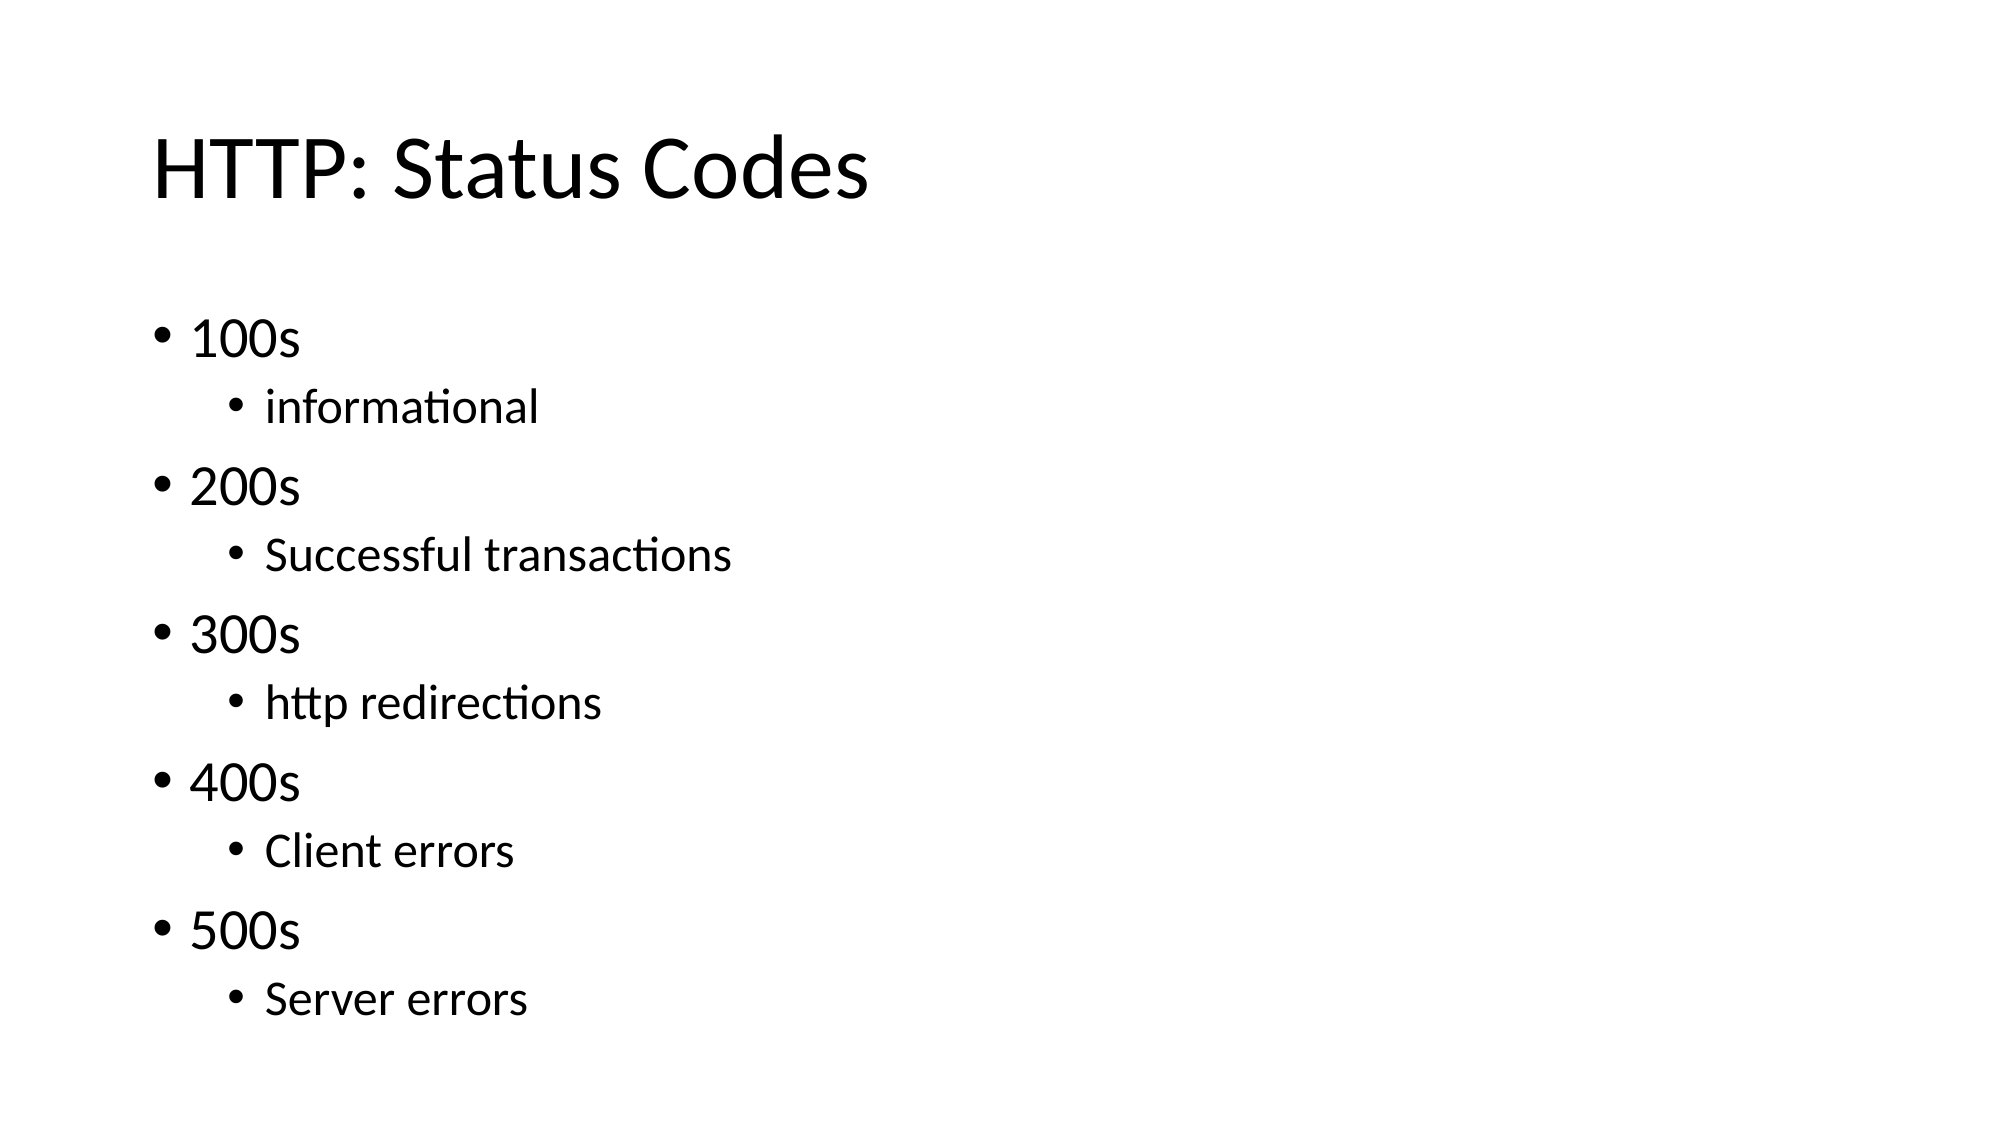

# HTTP: Status Codes
100s
informational
200s
Successful transactions
300s
http redirections
400s
Client errors
500s
Server errors